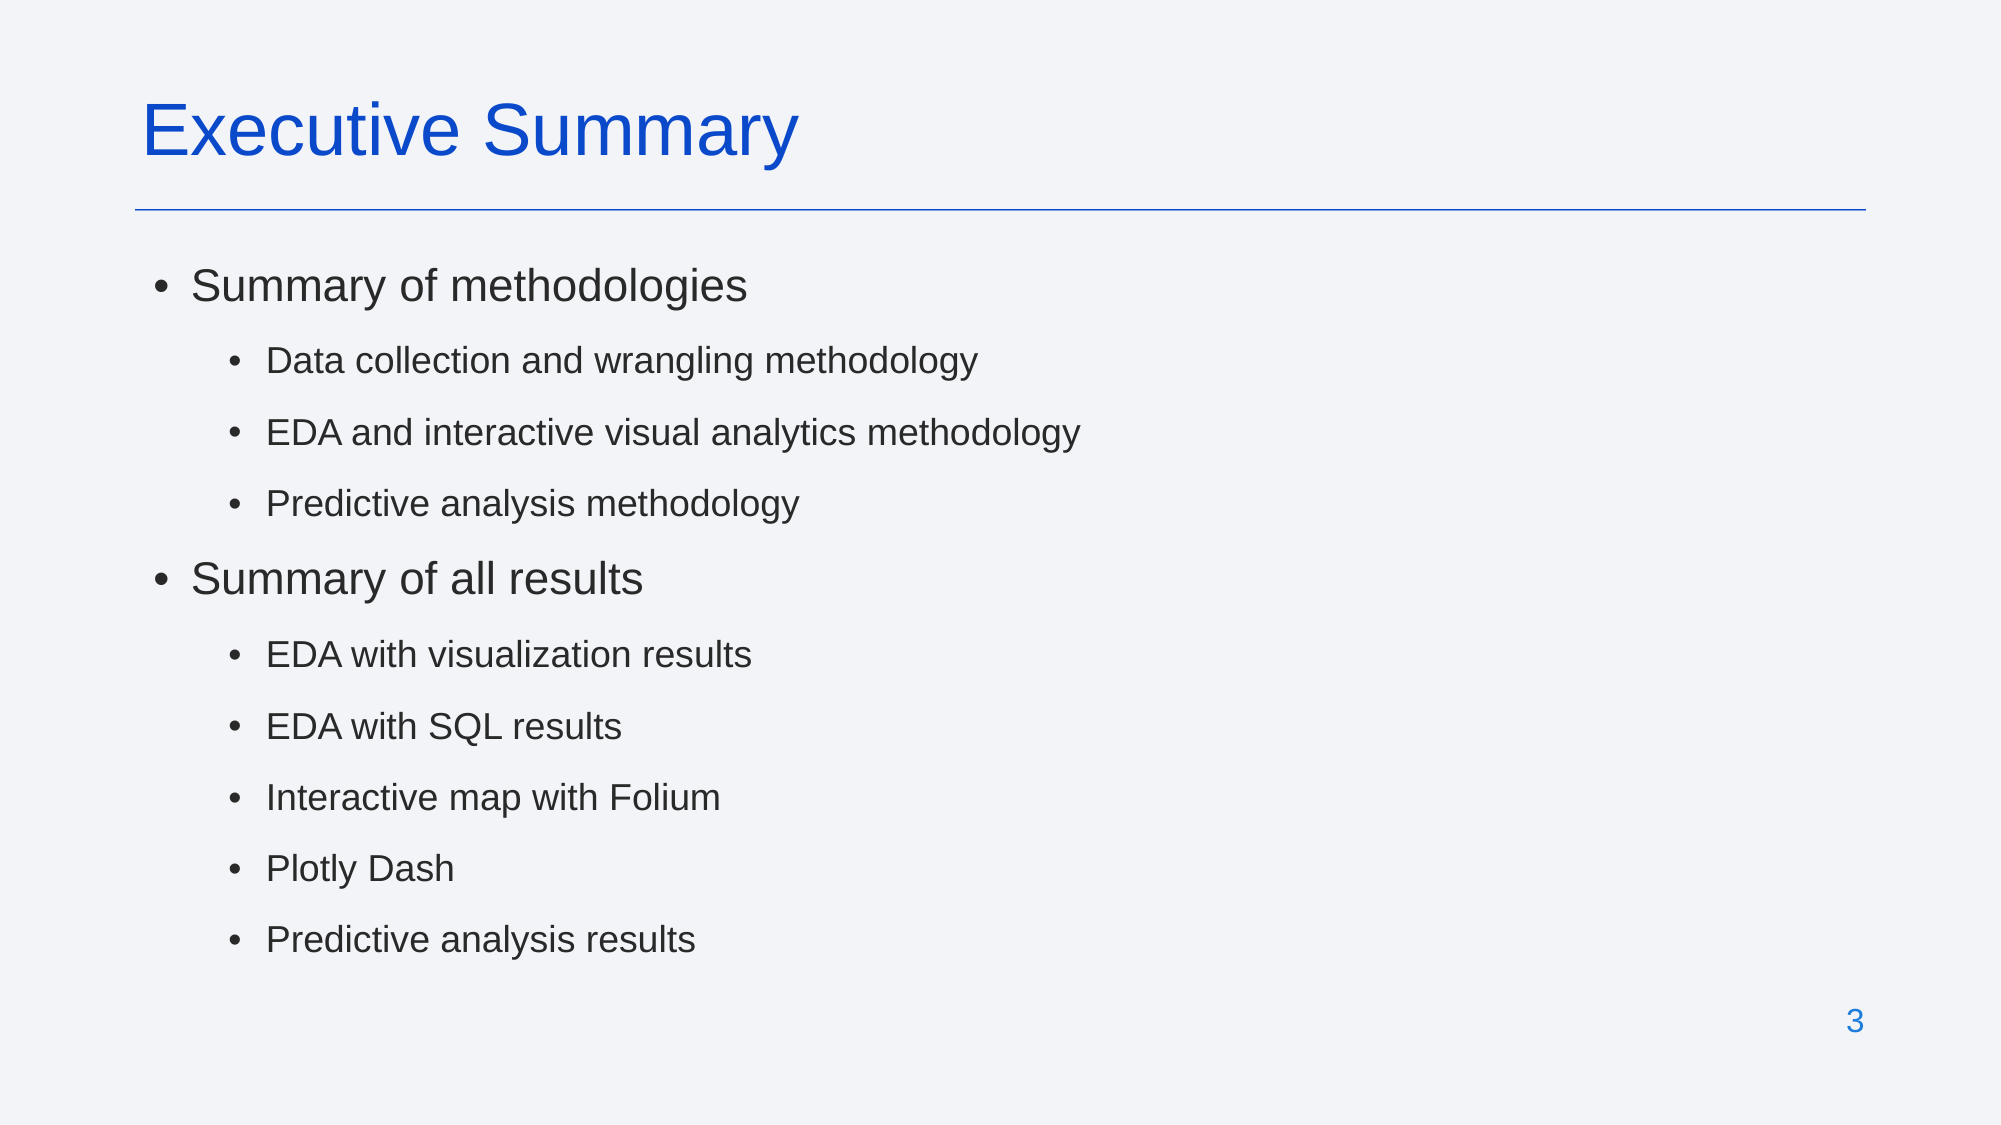

Executive Summary
Summary of methodologies
Data collection and wrangling methodology
EDA and interactive visual analytics methodology
Predictive analysis methodology
Summary of all results
EDA with visualization results
EDA with SQL results
Interactive map with Folium
Plotly Dash
Predictive analysis results
3